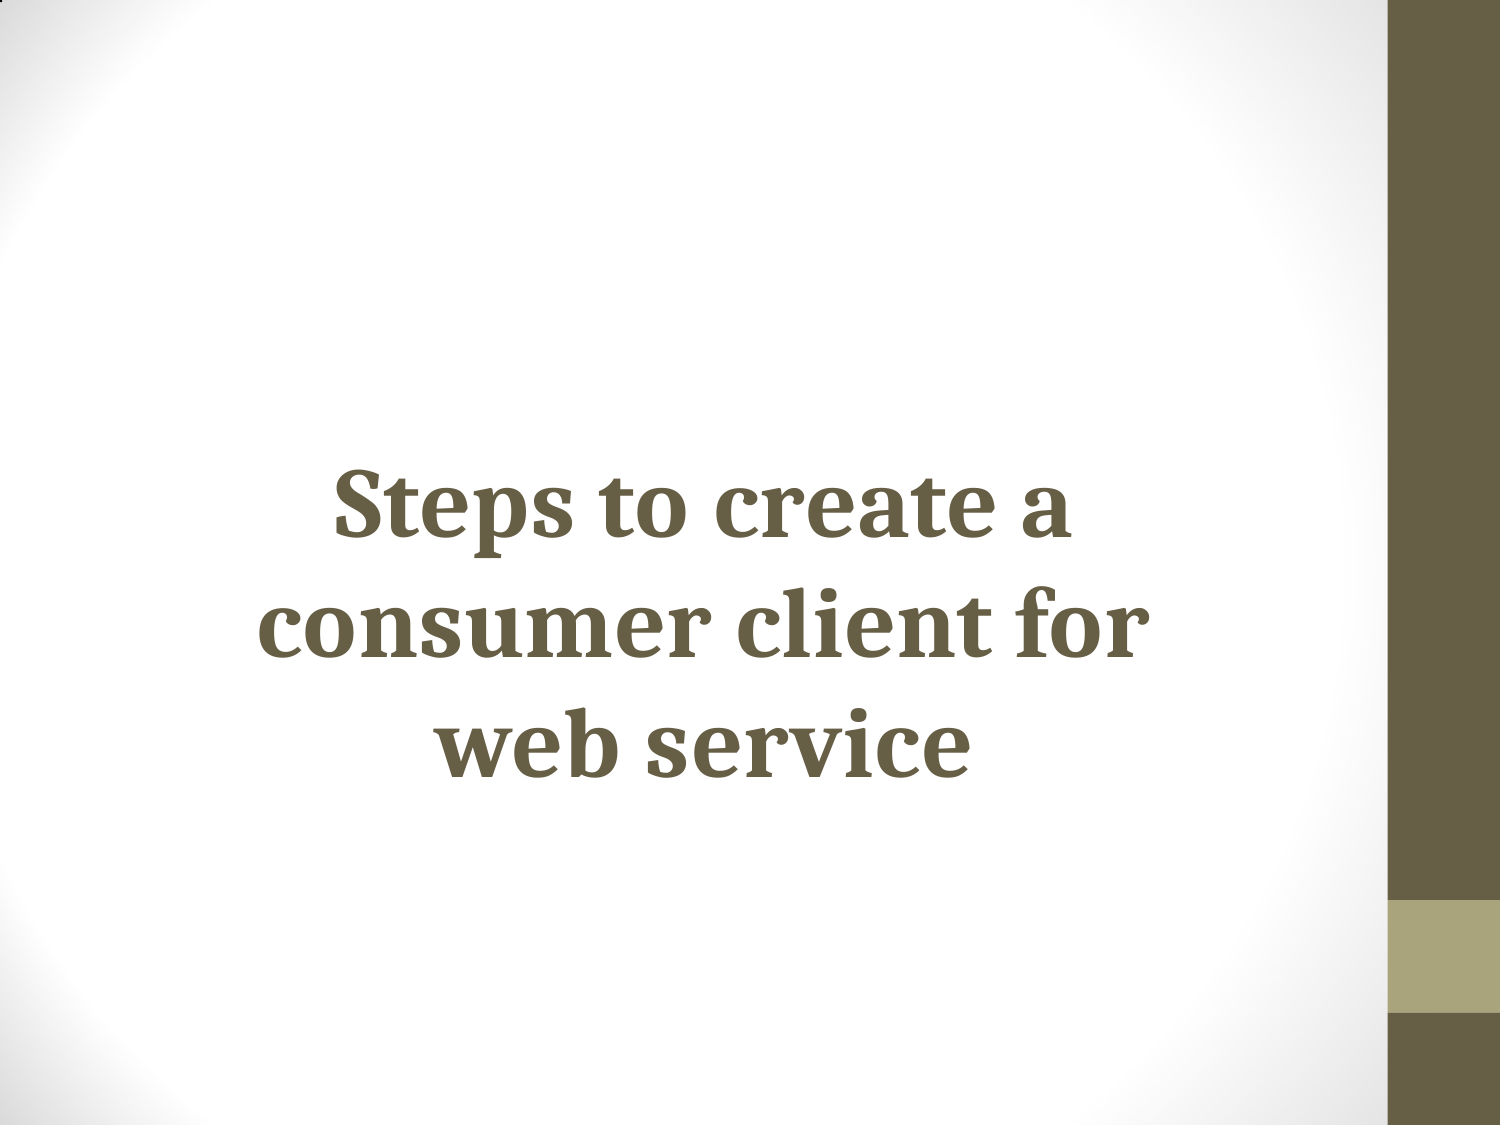

# Steps to create a consumer client for web service